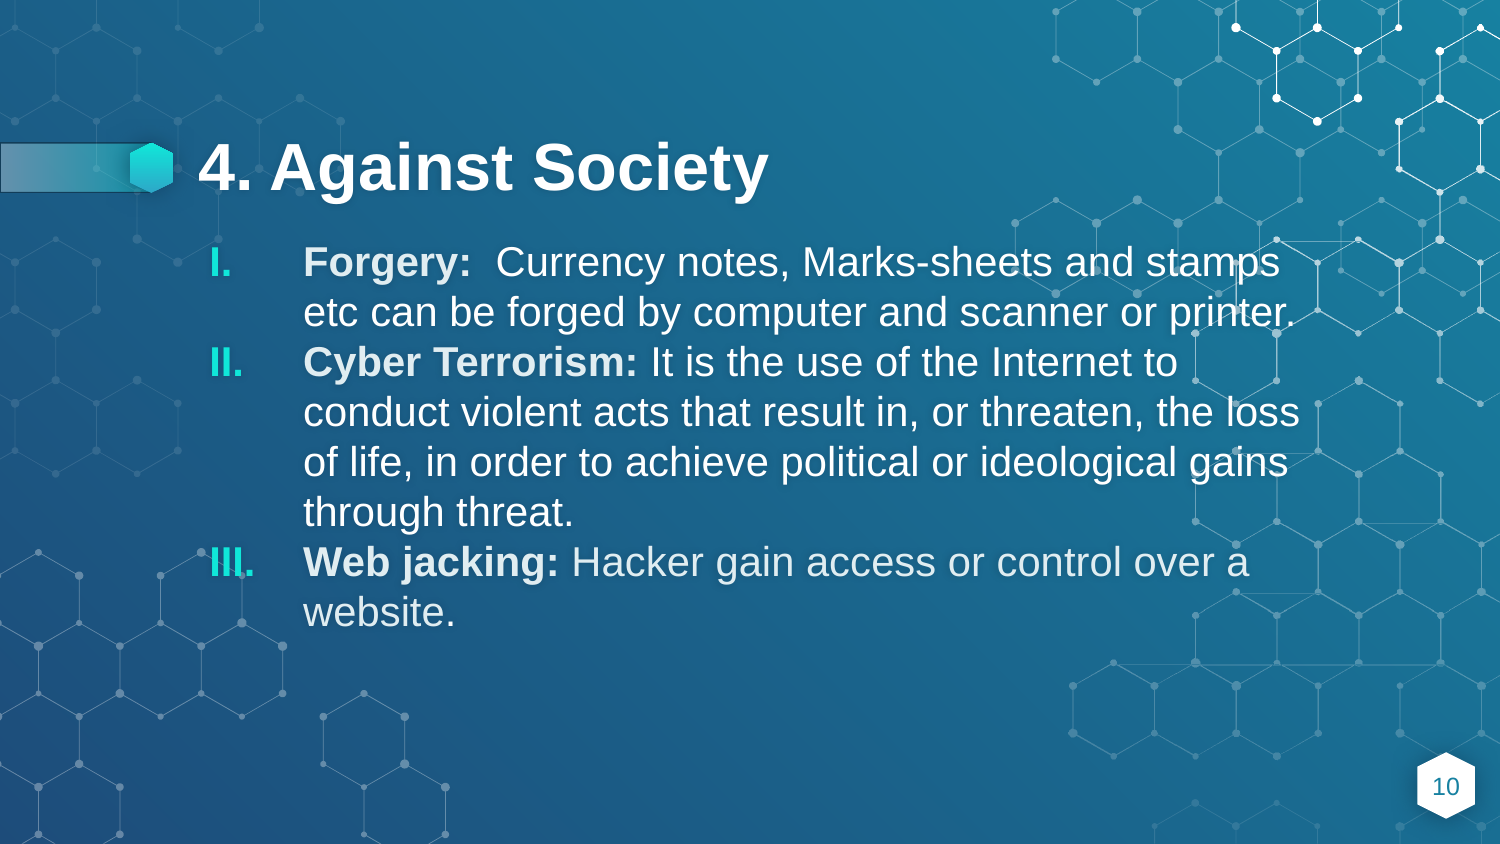

# 4. Against Society
Forgery:  Currency notes, Marks-sheets and stamps etc can be forged by computer and scanner or printer.
Cyber Terrorism: It is the use of the Internet to conduct violent acts that result in, or threaten, the loss of life, in order to achieve political or ideological gains through threat.
Web jacking: Hacker gain access or control over a website.

10